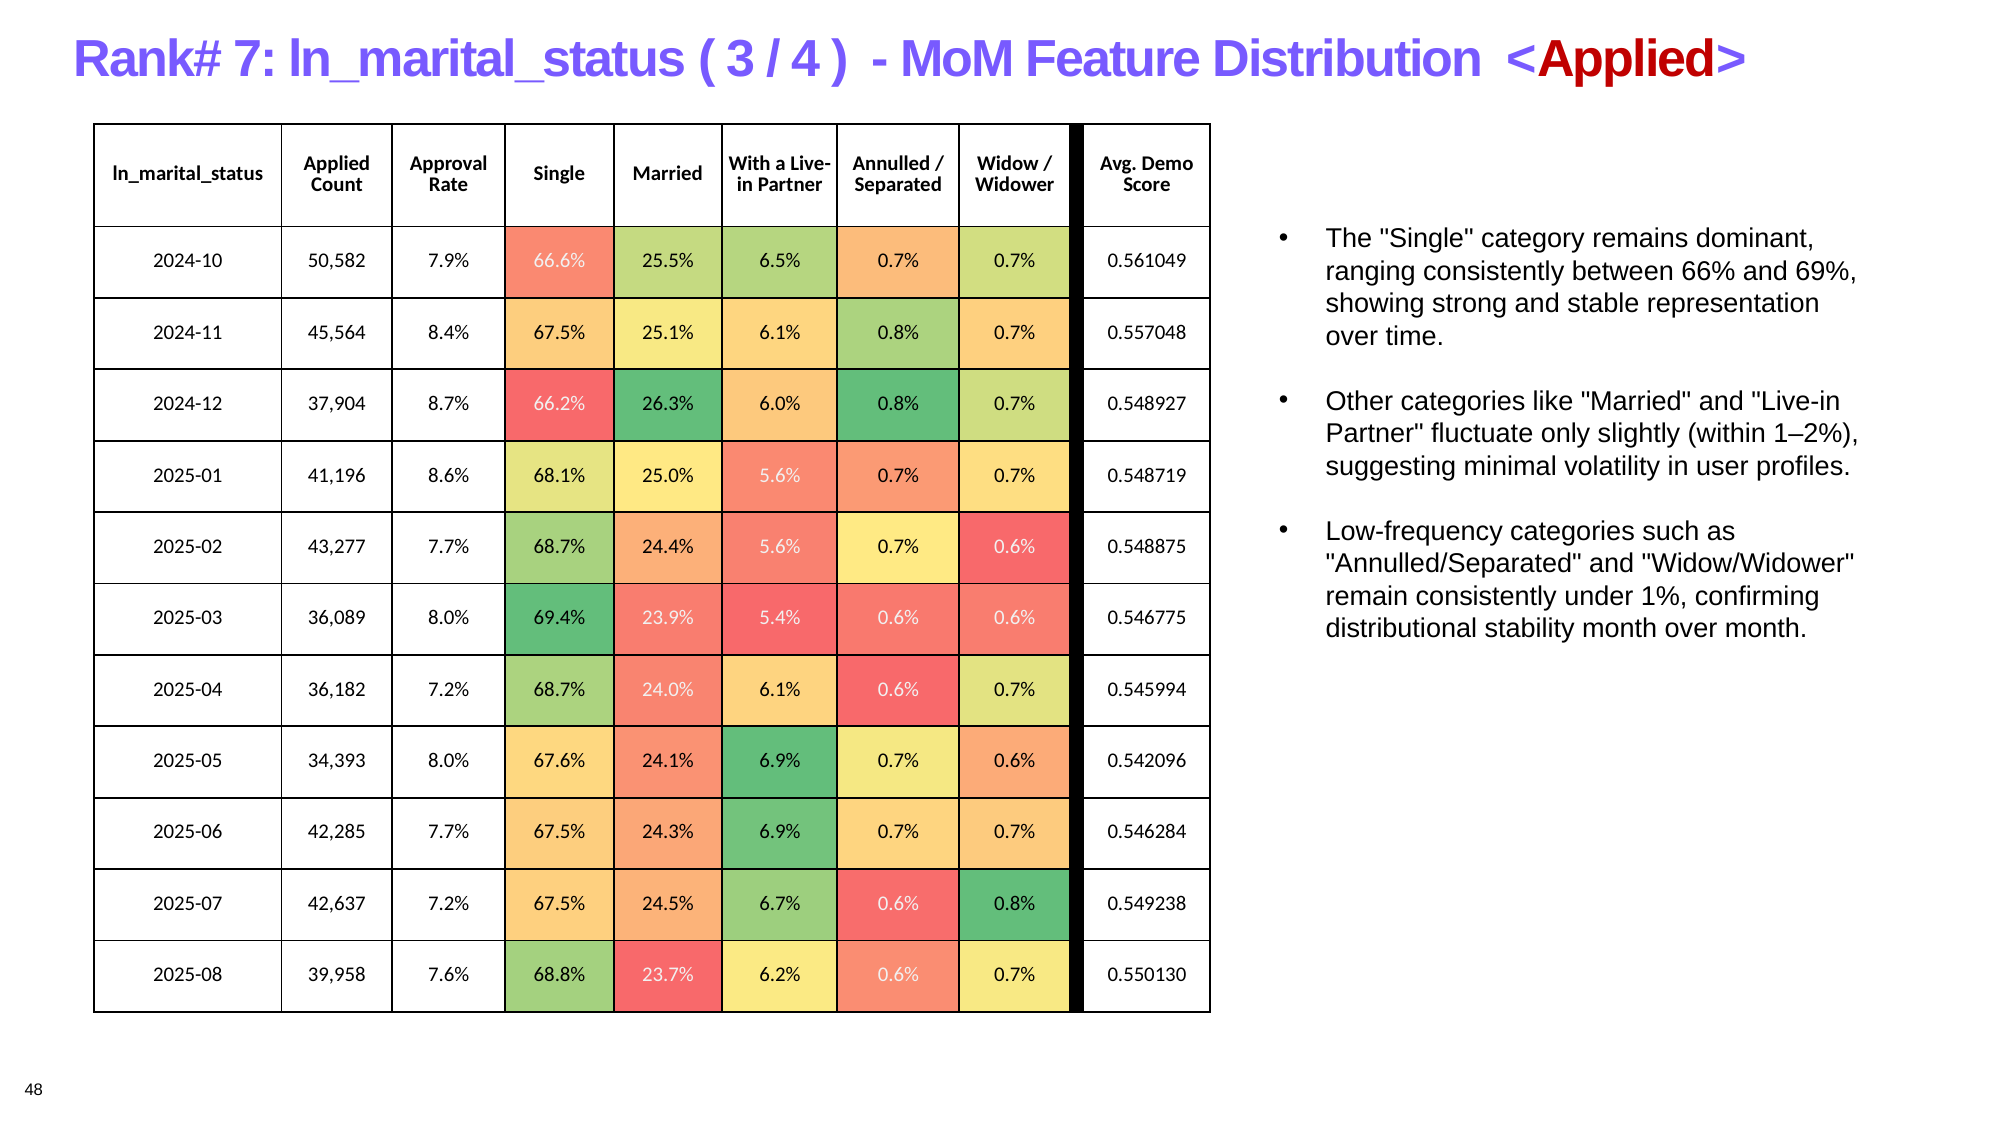

Rank# 7: ln_marital_status ( 3 / 4 )  - MoM Feature Distribution  <Applied>
| ln\_marital\_status | Applied Count | Approval Rate | Single | Married | With a Live-in Partner | Annulled / Separated | Widow / Widower |  | Avg. Demo Score |
| --- | --- | --- | --- | --- | --- | --- | --- | --- | --- |
| 2024-10 | 50,582 | 7.9% | 66.6% | 25.5% | 6.5% | 0.7% | 0.7% |  | 0.561049 |
| 2024-11 | 45,564 | 8.4% | 67.5% | 25.1% | 6.1% | 0.8% | 0.7% |  | 0.557048 |
| 2024-12 | 37,904 | 8.7% | 66.2% | 26.3% | 6.0% | 0.8% | 0.7% |  | 0.548927 |
| 2025-01 | 41,196 | 8.6% | 68.1% | 25.0% | 5.6% | 0.7% | 0.7% |  | 0.548719 |
| 2025-02 | 43,277 | 7.7% | 68.7% | 24.4% | 5.6% | 0.7% | 0.6% |  | 0.548875 |
| 2025-03 | 36,089 | 8.0% | 69.4% | 23.9% | 5.4% | 0.6% | 0.6% |  | 0.546775 |
| 2025-04 | 36,182 | 7.2% | 68.7% | 24.0% | 6.1% | 0.6% | 0.7% |  | 0.545994 |
| 2025-05 | 34,393 | 8.0% | 67.6% | 24.1% | 6.9% | 0.7% | 0.6% |  | 0.542096 |
| 2025-06 | 42,285 | 7.7% | 67.5% | 24.3% | 6.9% | 0.7% | 0.7% |  | 0.546284 |
| 2025-07 | 42,637 | 7.2% | 67.5% | 24.5% | 6.7% | 0.6% | 0.8% |  | 0.549238 |
| 2025-08 | 39,958 | 7.6% | 68.8% | 23.7% | 6.2% | 0.6% | 0.7% |  | 0.550130 |
The "Single" category remains dominant, ranging consistently between 66% and 69%, showing strong and stable representation over time.

Other categories like "Married" and "Live-in Partner" fluctuate only slightly (within 1–2%), suggesting minimal volatility in user profiles.

Low-frequency categories such as "Annulled/Separated" and "Widow/Widower" remain consistently under 1%, confirming distributional stability month over month.

48